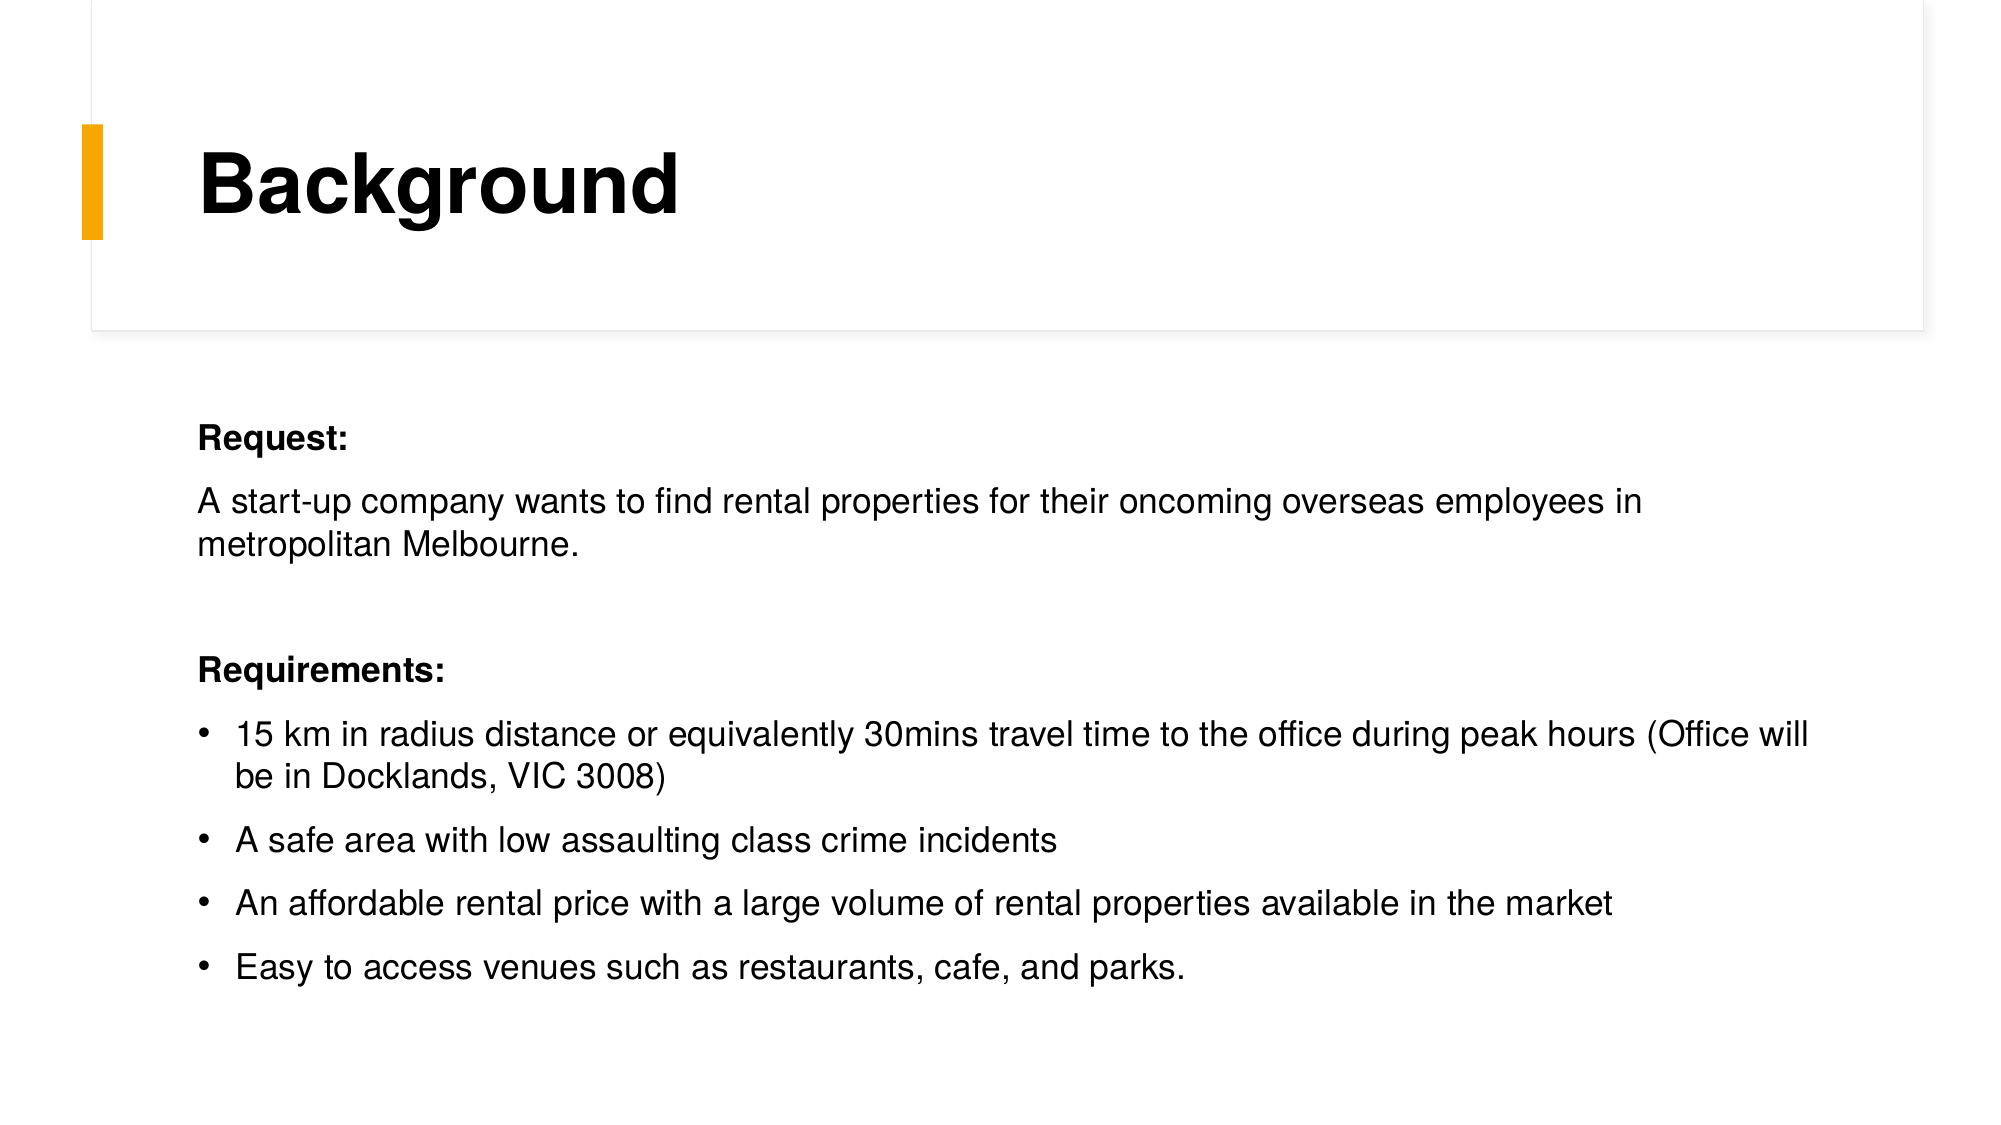

# Background

Request:
A start-up company wants to find rental properties for their oncoming overseas employees in metropolitan Melbourne.

Requirements:
15 km in radius distance or equivalently 30mins travel time to the office during peak hours (Office will be in Docklands, VIC 3008)
A safe area with low assaulting class crime incidents
An affordable rental price with a large volume of rental properties available in the market
Easy to access venues such as restaurants, cafe, and parks.